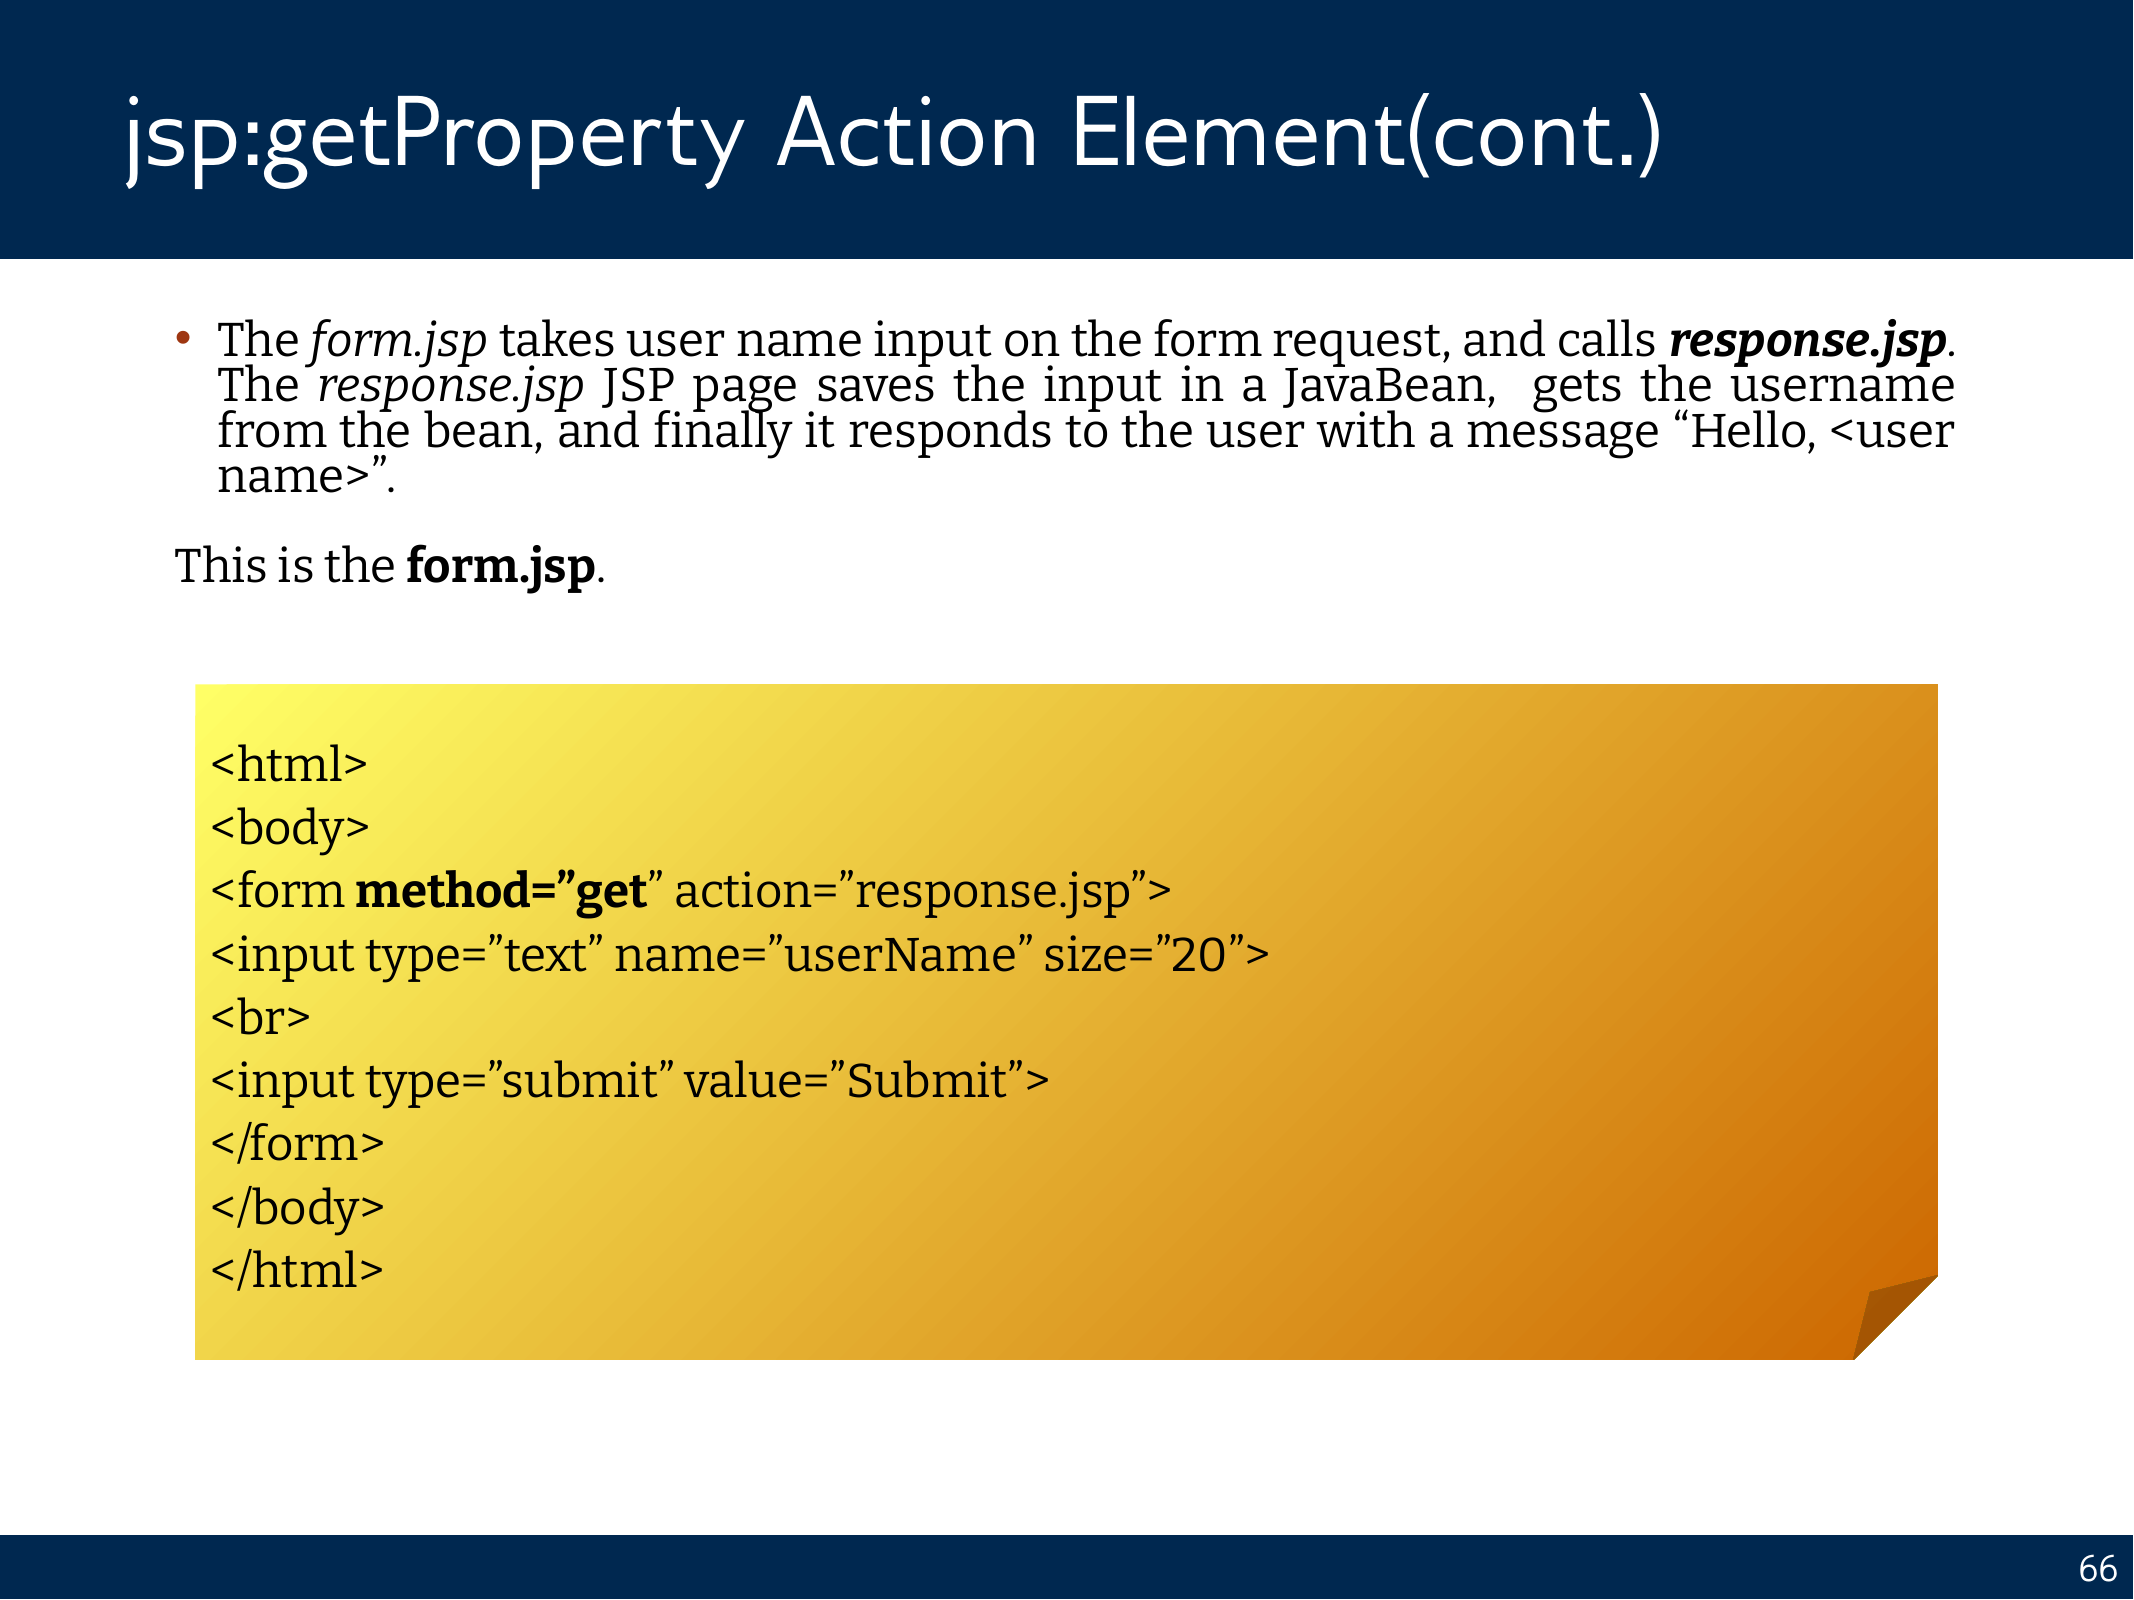

# jsp:getProperty Action Element(cont.)
The form.jsp takes user name input on the form request, and calls response.jsp. The response.jsp JSP page saves the input in a JavaBean,  gets the username from the bean, and finally it responds to the user with a message “Hello, <user name>”.
This is the form.jsp.

<html>
<body>
<form method=”get” action=”response.jsp”>
<input type=”text” name=”userName” size=”20”>
<br>
<input type=”submit” value=”Submit”>
</form>
</body>
</html>